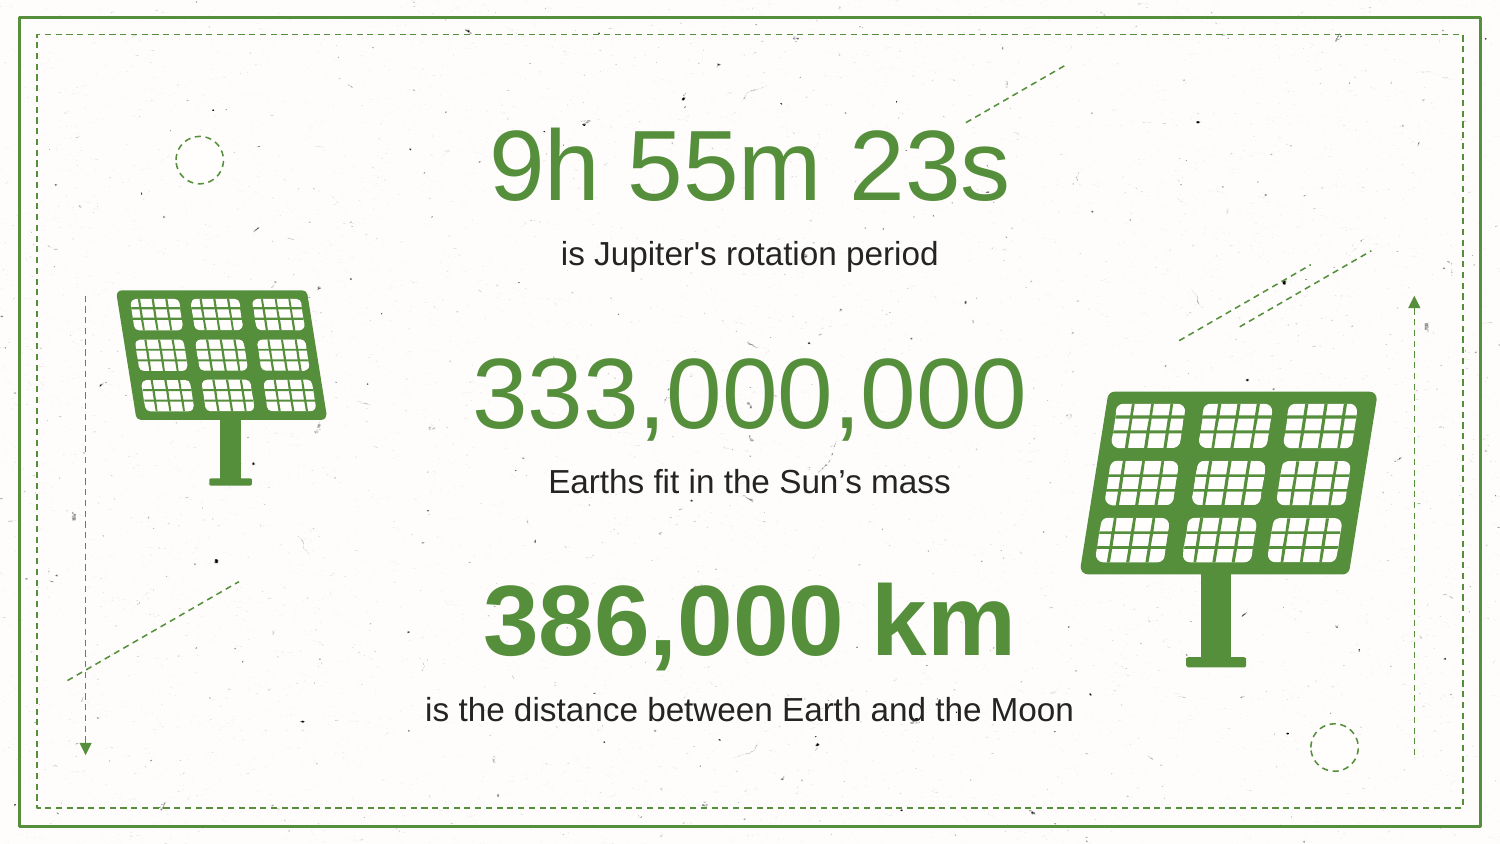

# 9h 55m 23s

is Jupiter's rotation period

333,000,000

Earths fit in the Sun’s mass
386,000 km
is the distance between Earth and the Moon